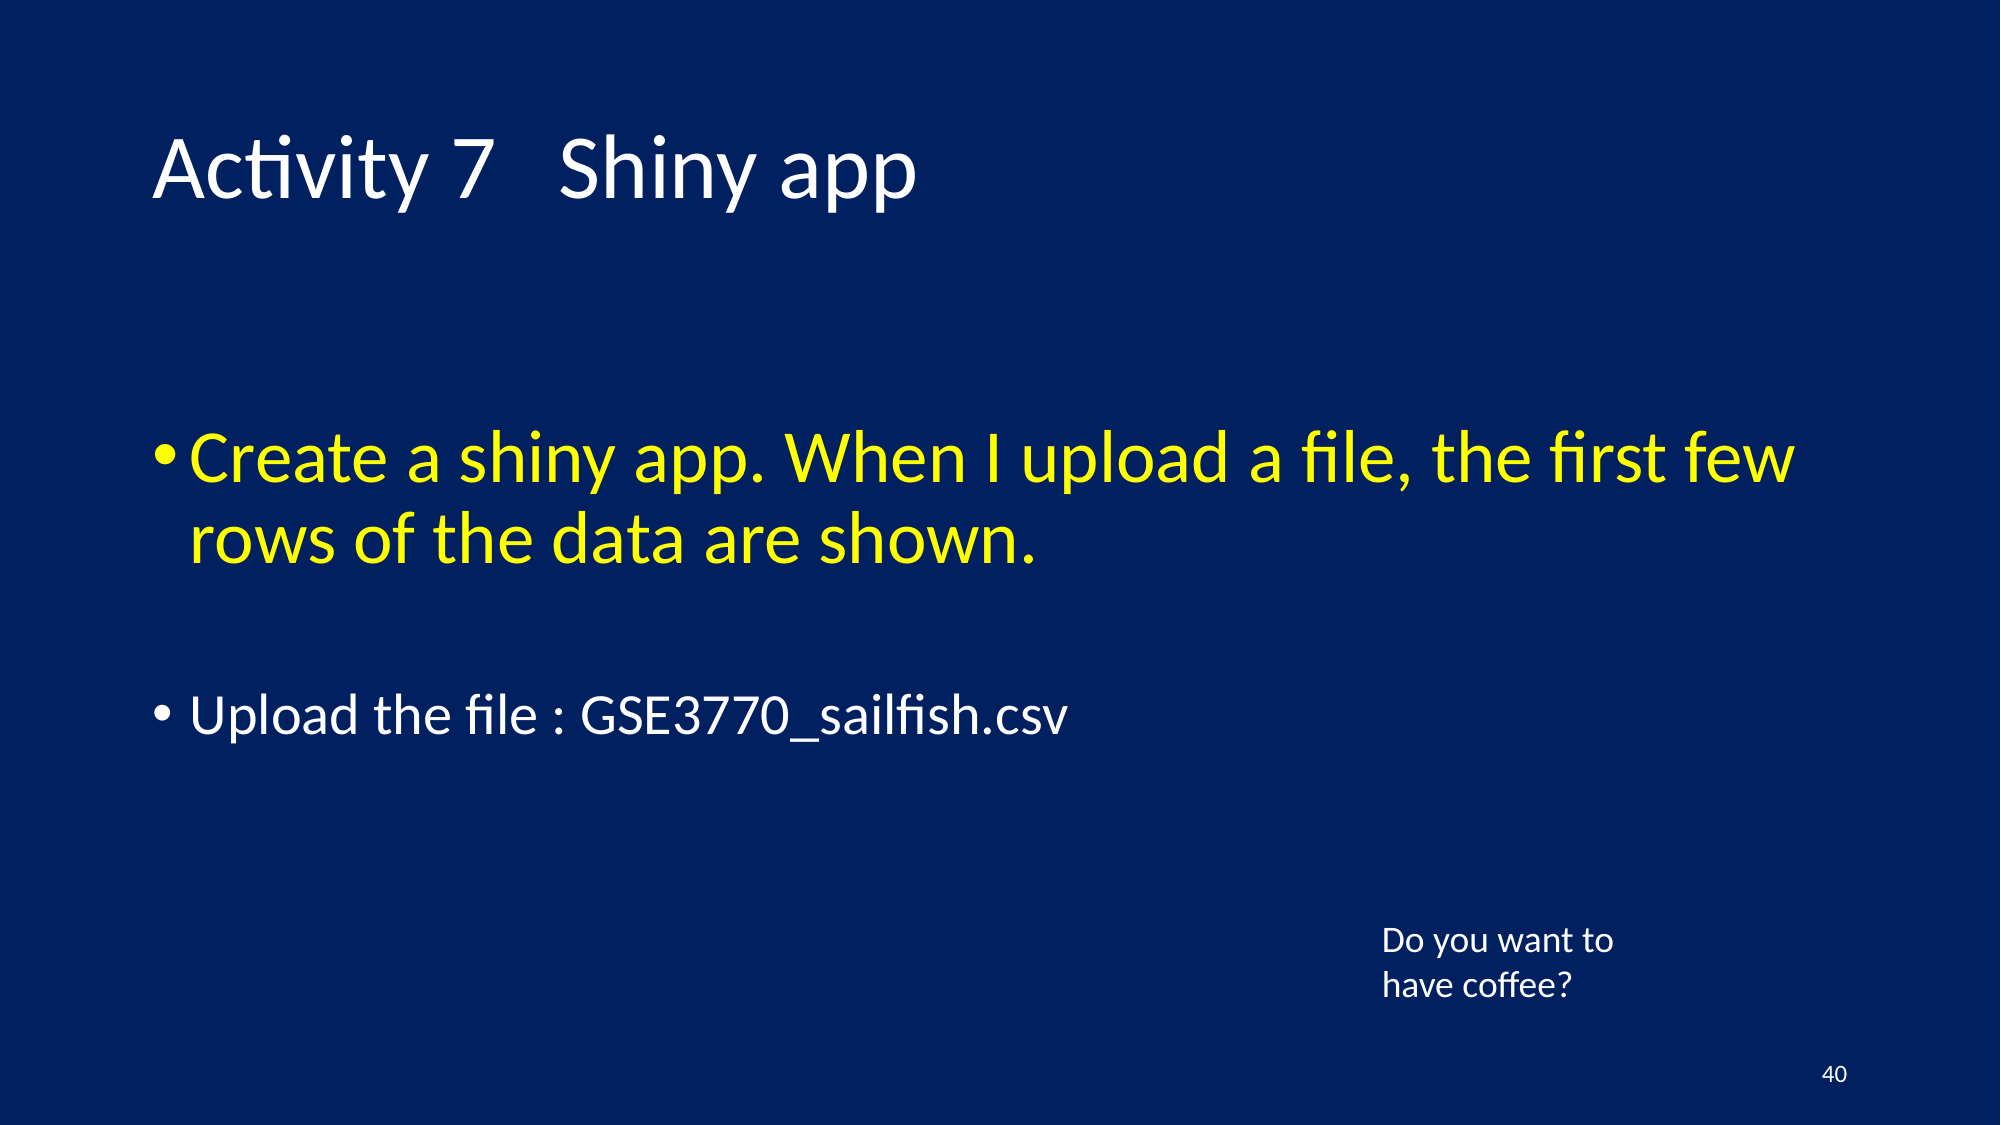

# Activity 7   Shiny app

Create a shiny app. When I upload a file, the first few rows of the data are shown.

Upload the file : GSE3770_sailfish.csv

Do you want to have coffee?
40